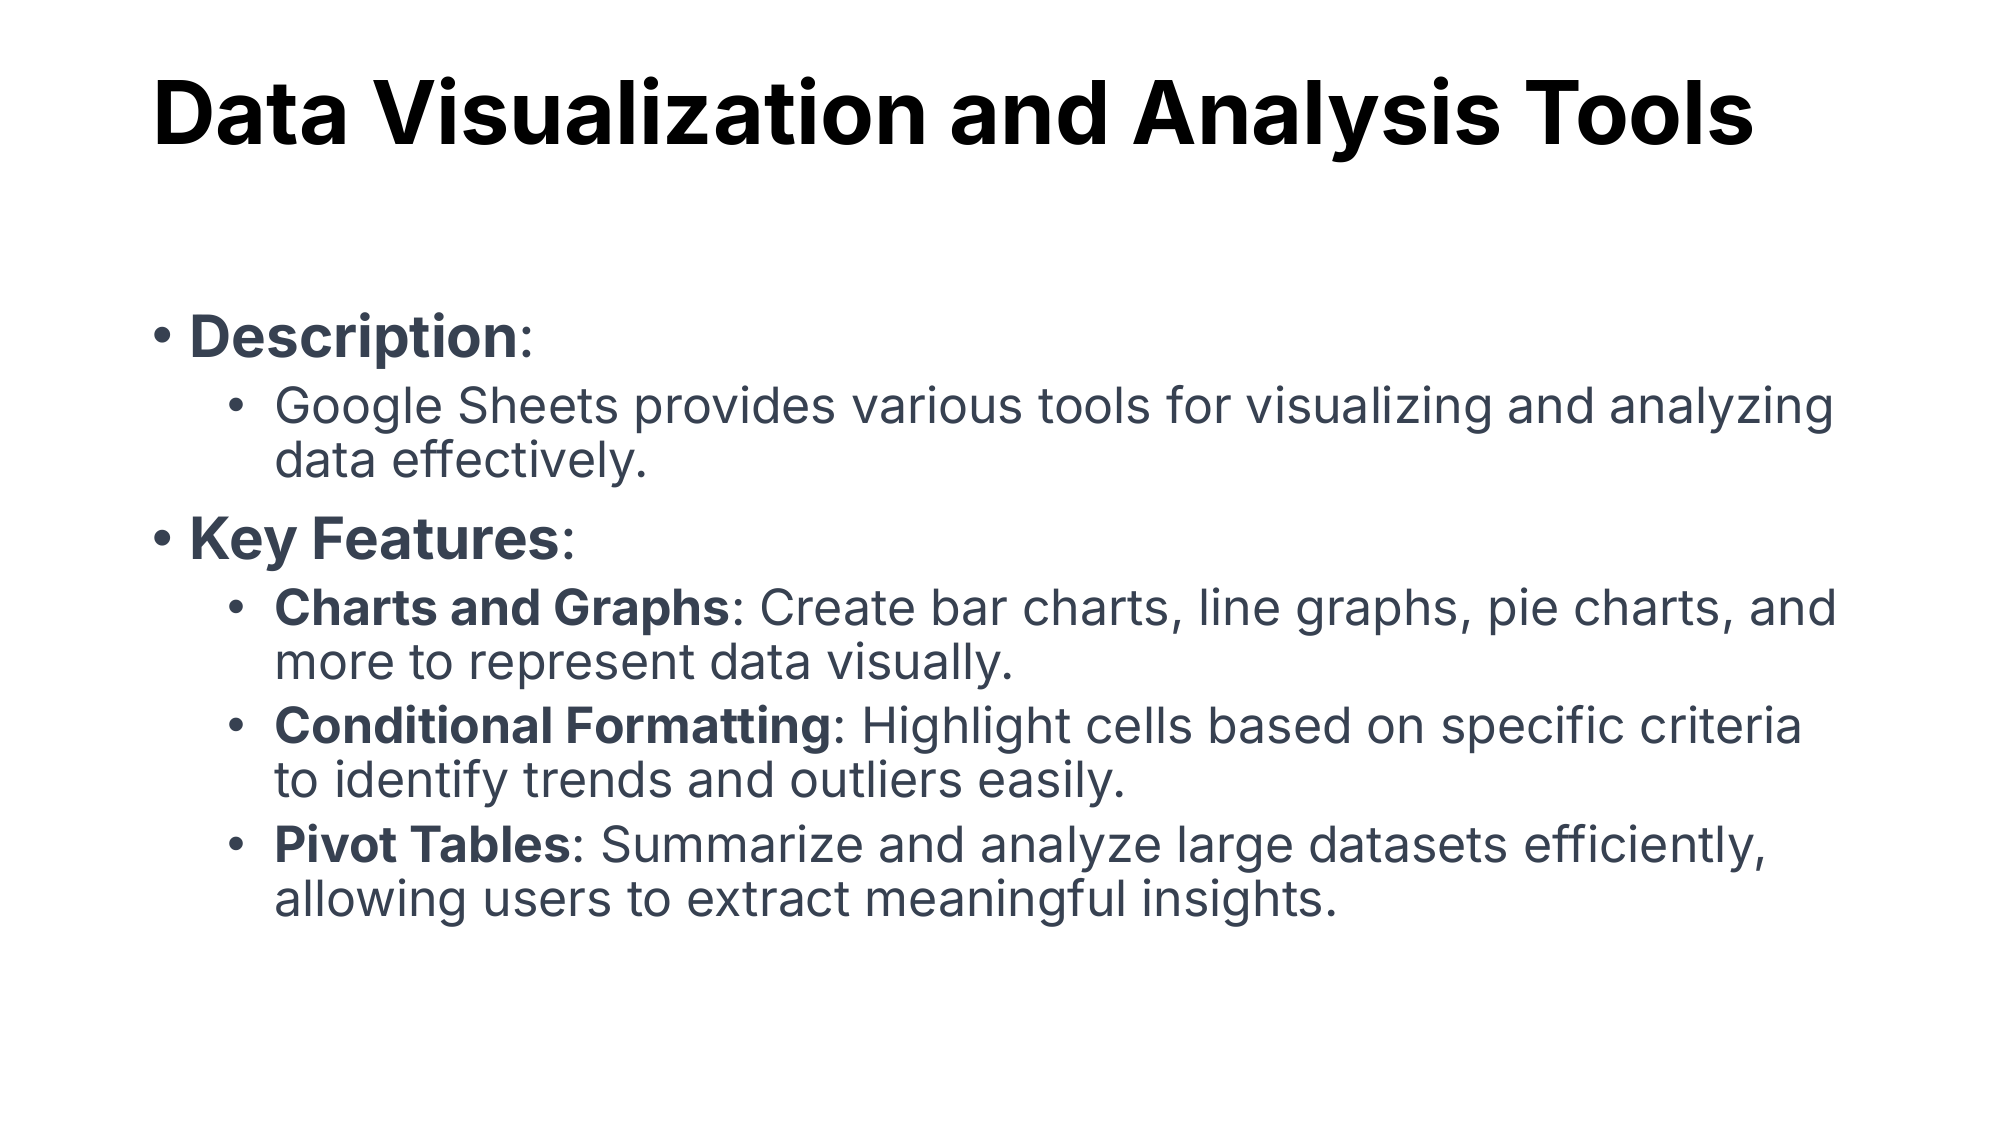

# Data Visualization and Analysis Tools
Description:
Google Sheets provides various tools for visualizing and analyzing data effectively.
Key Features:
Charts and Graphs: Create bar charts, line graphs, pie charts, and more to represent data visually.
Conditional Formatting: Highlight cells based on specific criteria to identify trends and outliers easily.
Pivot Tables: Summarize and analyze large datasets efficiently, allowing users to extract meaningful insights.